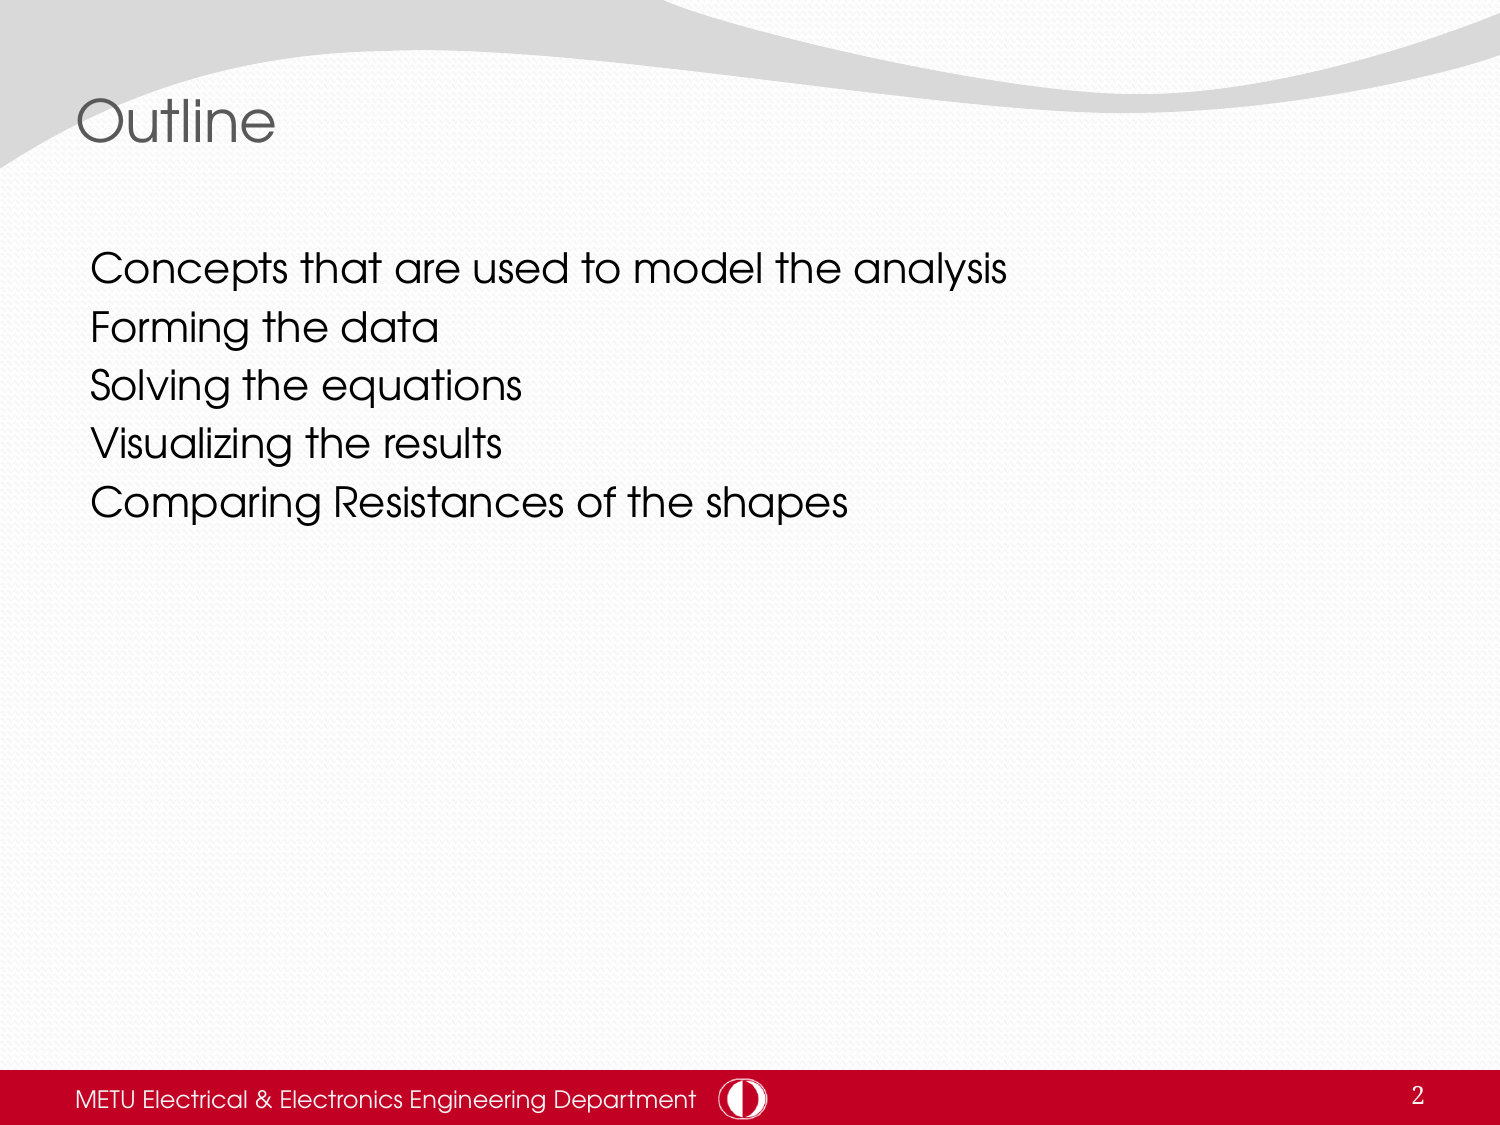

# Outline
Concepts that are used to model the analysis
Forming the data
Solving the equations
Visualizing the results
Comparing Resistances of the shapes

METU Electrical & Electronics Engineering Department
2